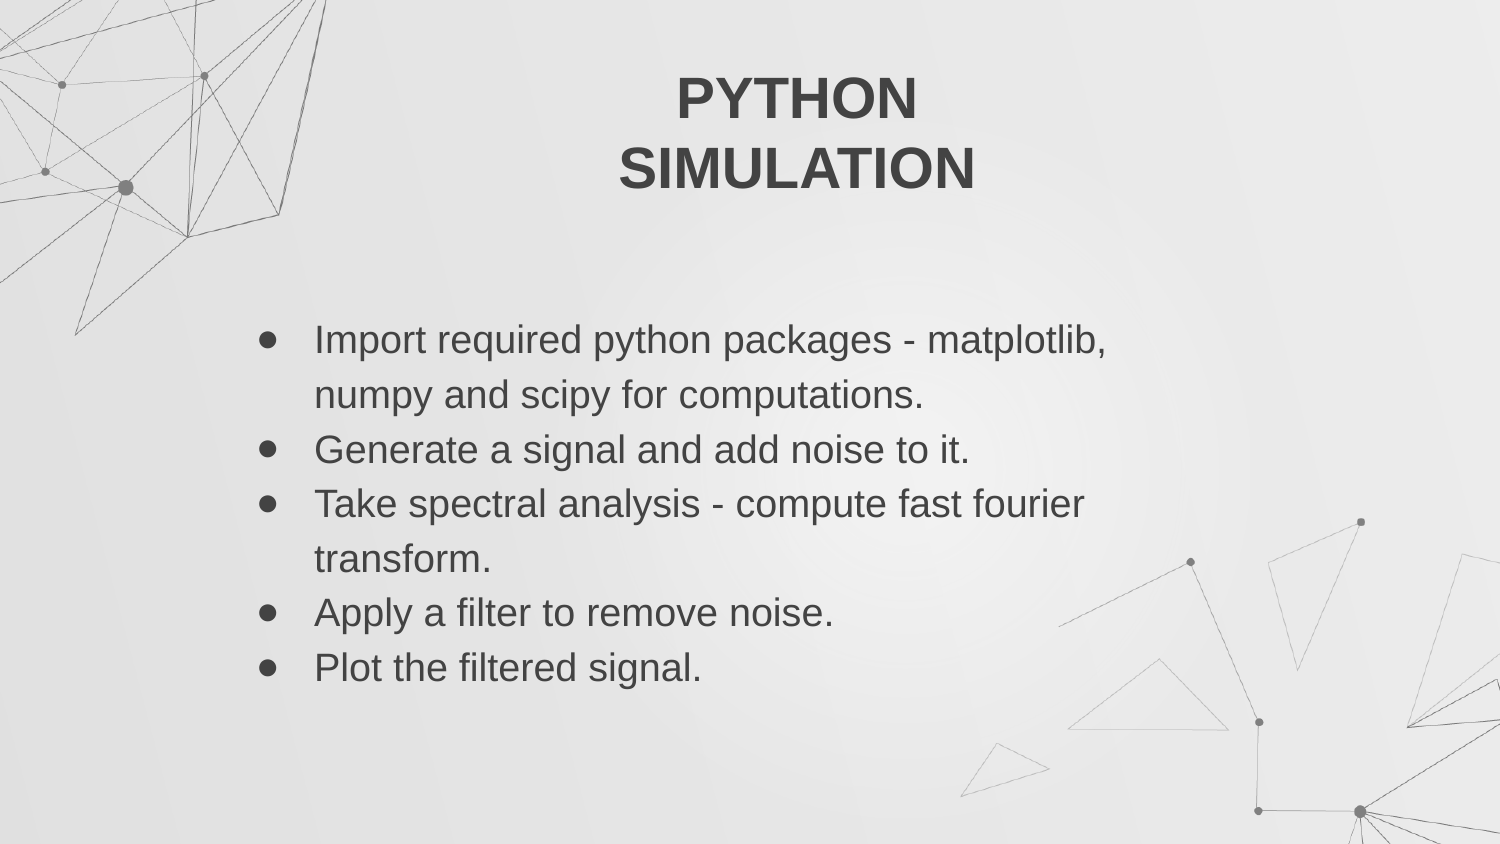

# PYTHON SIMULATION
Import required python packages - matplotlib, numpy and scipy for computations.
Generate a signal and add noise to it.
Take spectral analysis - compute fast fourier transform.
Apply a filter to remove noise.
Plot the filtered signal.